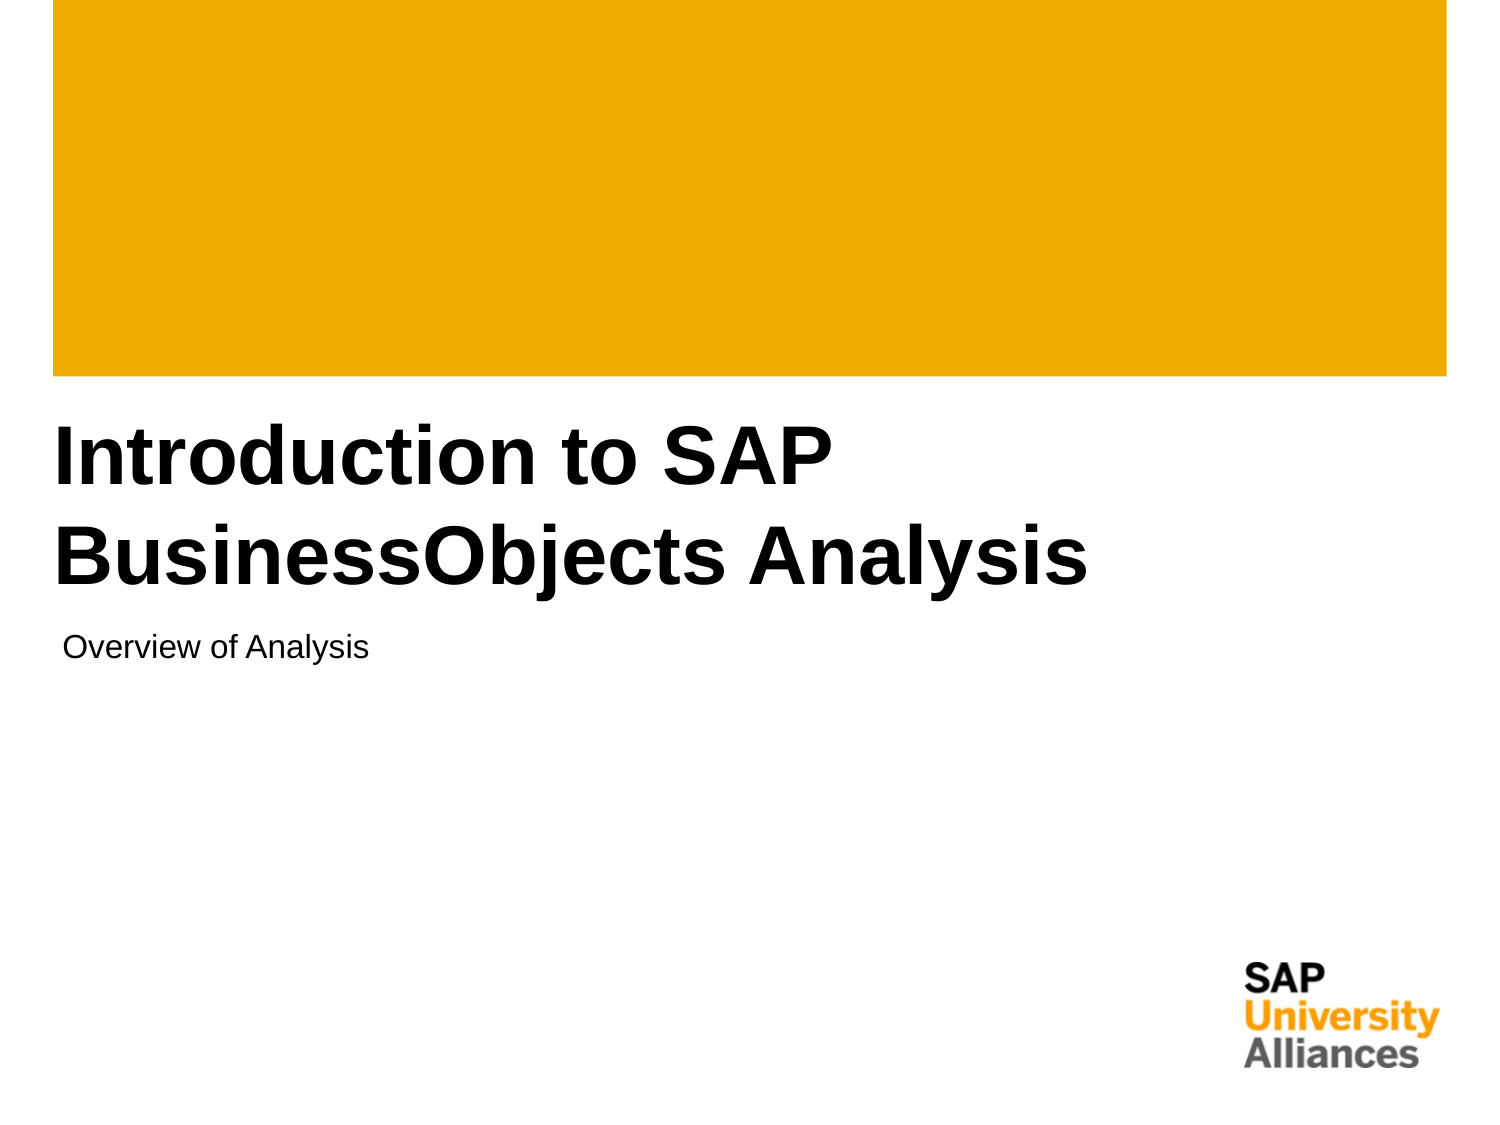

# Introduction to SAP BusinessObjects Analysis
Overview of Analysis